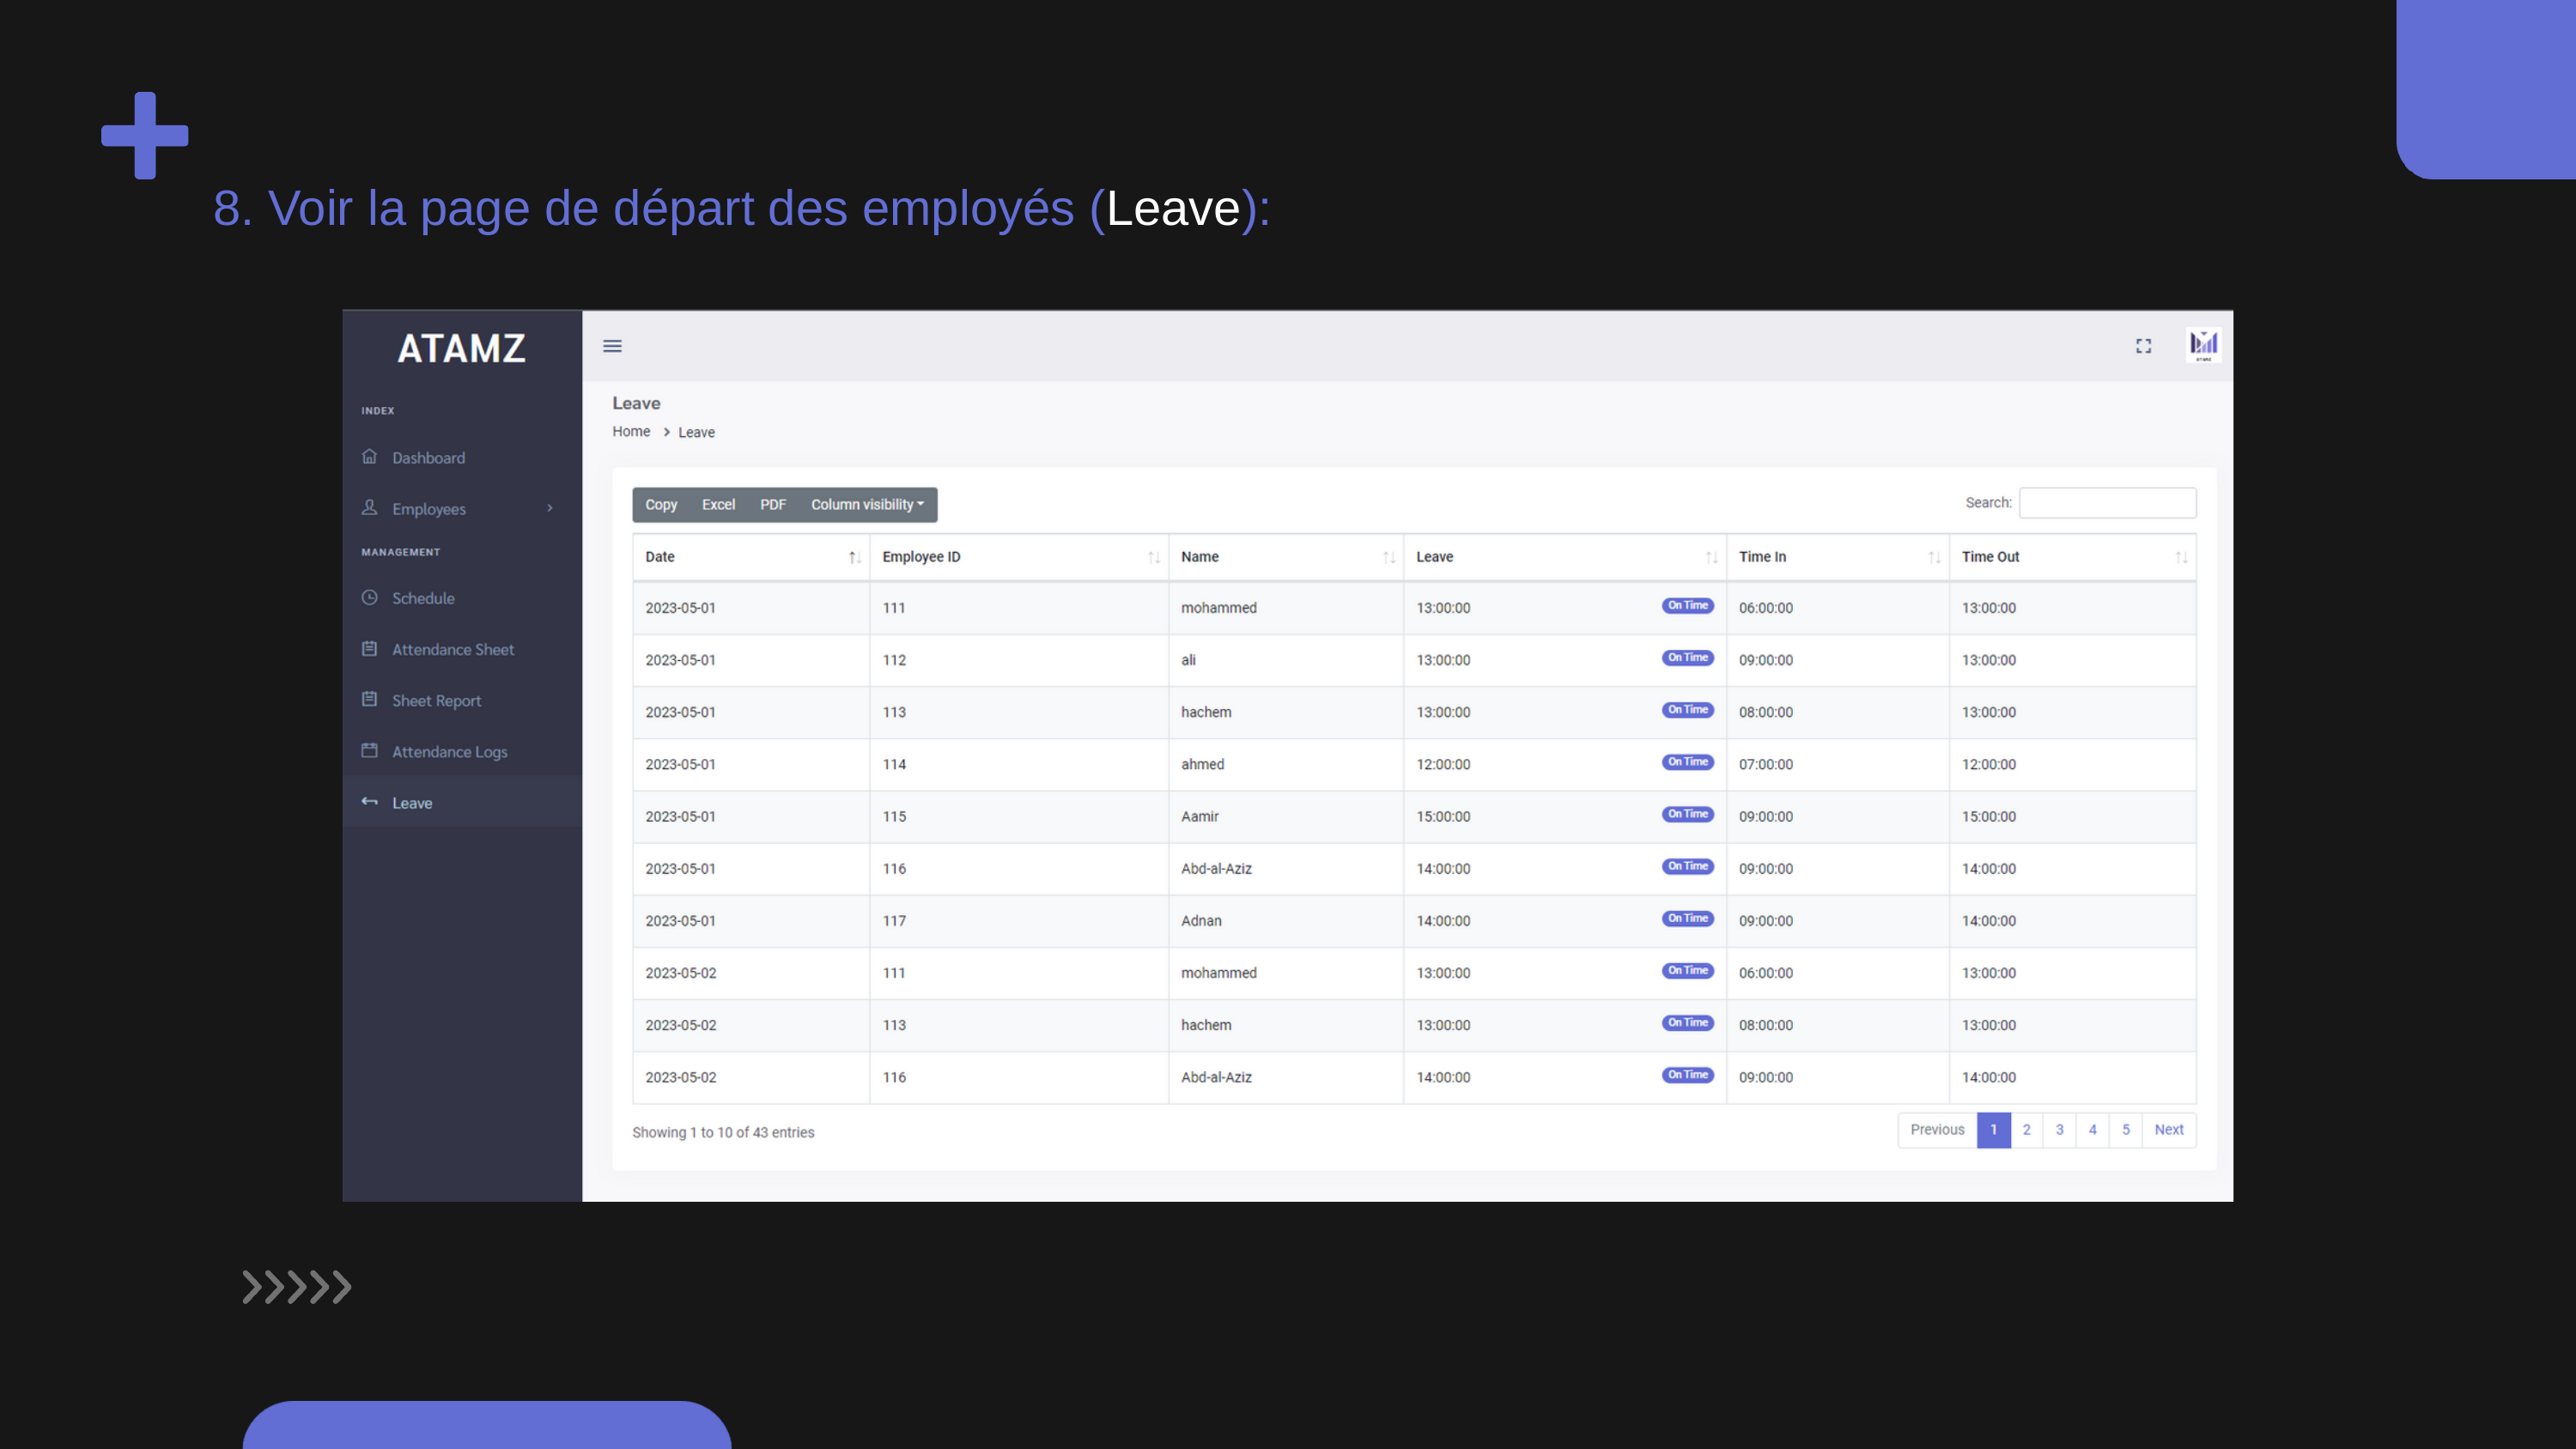

8. Voir la page de départ des employés (Leave):